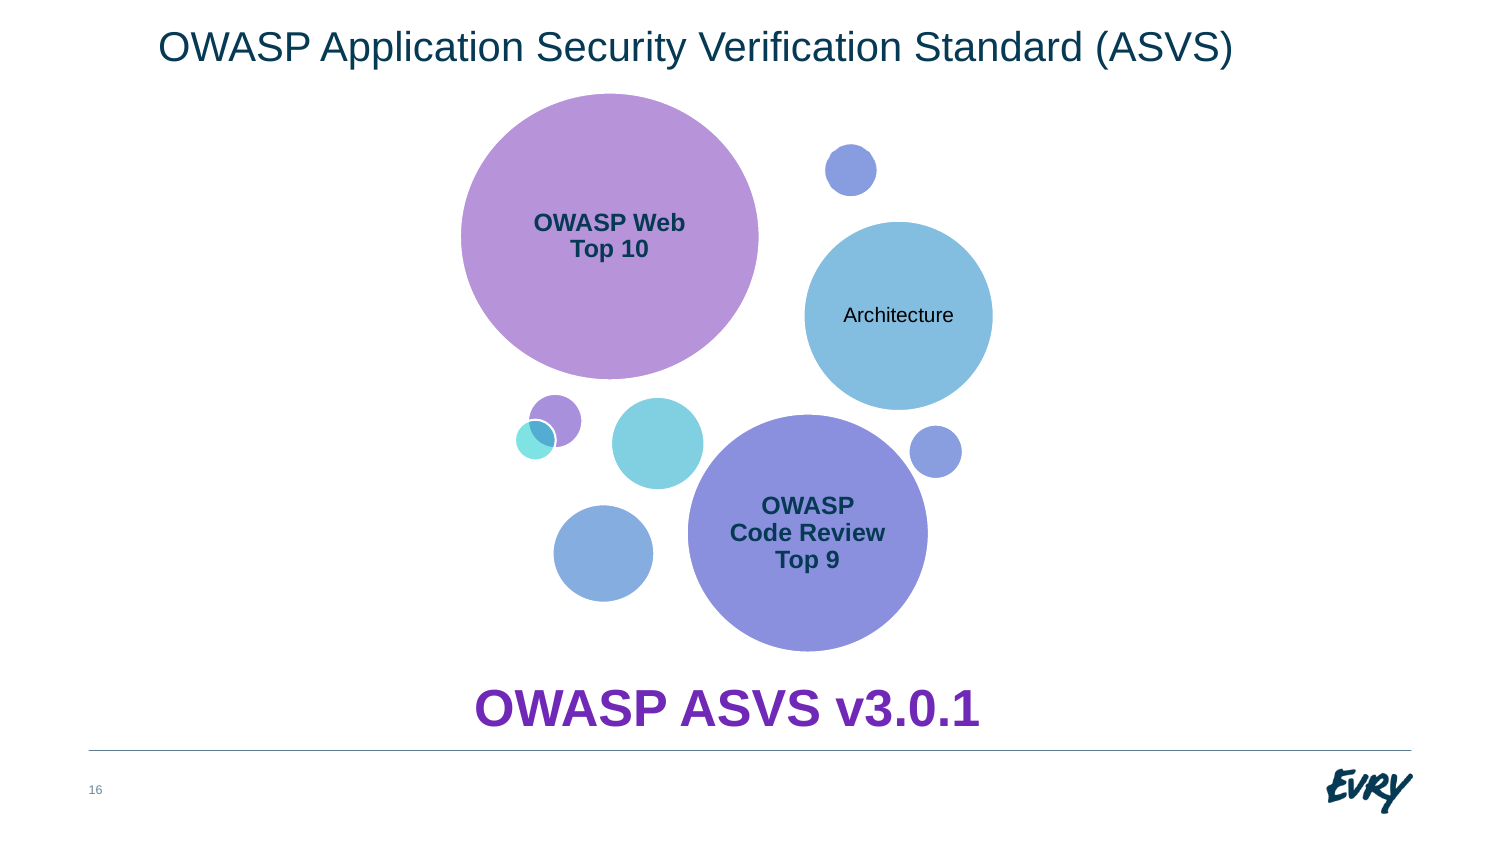

# OWASP Application Security Verification Standard (ASVS)
OWASP Web Top 10
OWASP Code Review Top 9

Architecture
OWASP ASVS v3.0.1
16